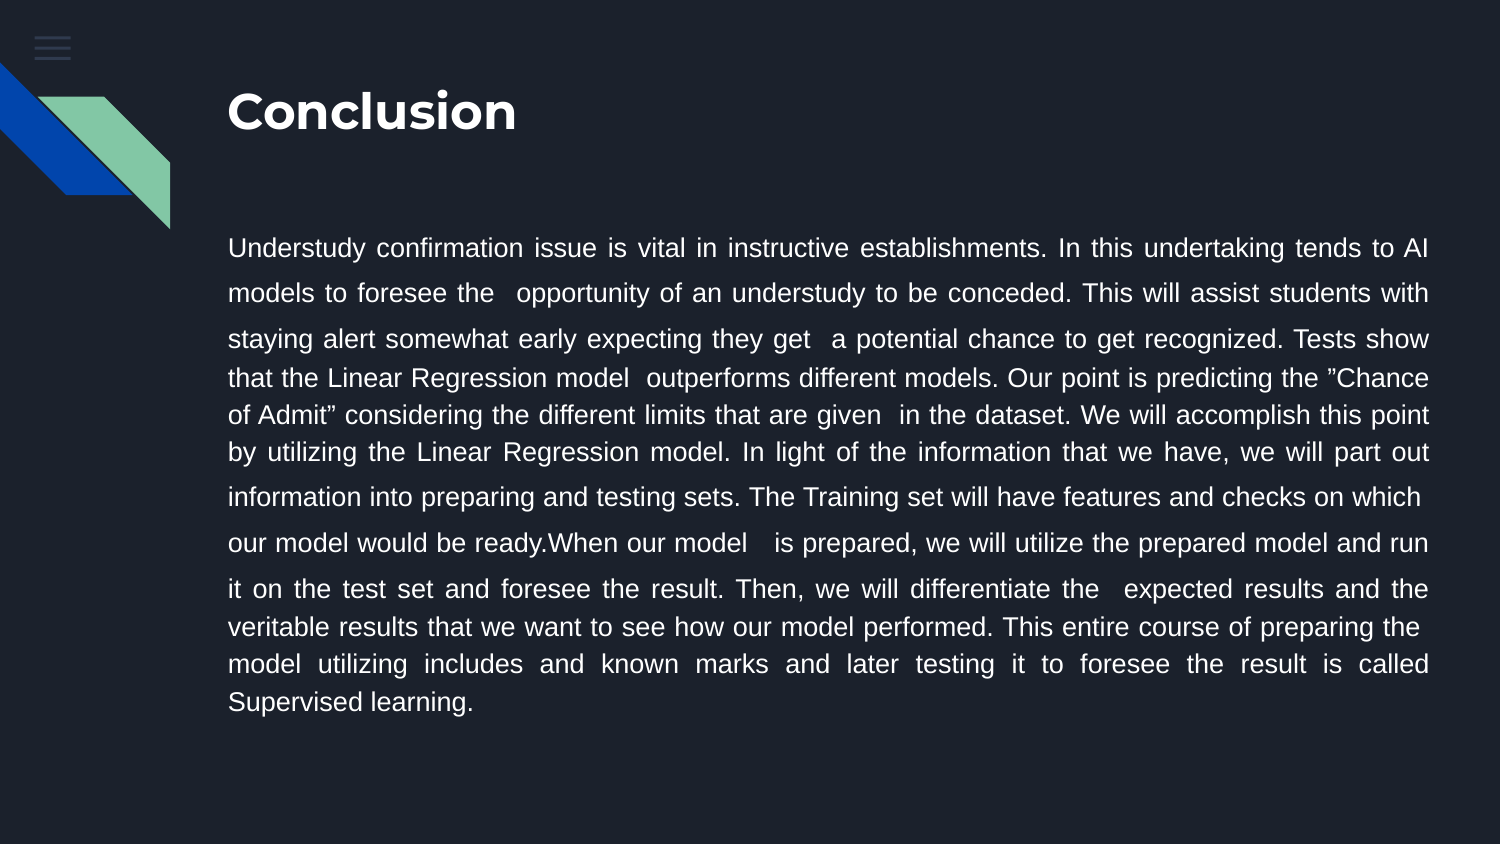

# Conclusion
Understudy confirmation issue is vital in instructive establishments. In this undertaking tends to AI models to foresee the  opportunity of an understudy to be conceded. This will assist students with staying alert somewhat early expecting they get  a potential chance to get recognized. Tests show that the Linear Regression model  outperforms different models. Our point is predicting the ”Chance of Admit” considering the different limits that are given  in the dataset. We will accomplish this point by utilizing the Linear Regression model. In light of the information that we have, we will part out information into preparing and testing sets. The Training set will have features and checks on which  our model would be ready.When our model   is prepared, we will utilize the prepared model and run it on the test set and foresee the result. Then, we will differentiate the  expected results and the veritable results that we want to see how our model performed. This entire course of preparing the  model utilizing includes and known marks and later testing it to foresee the result is called Supervised learning.